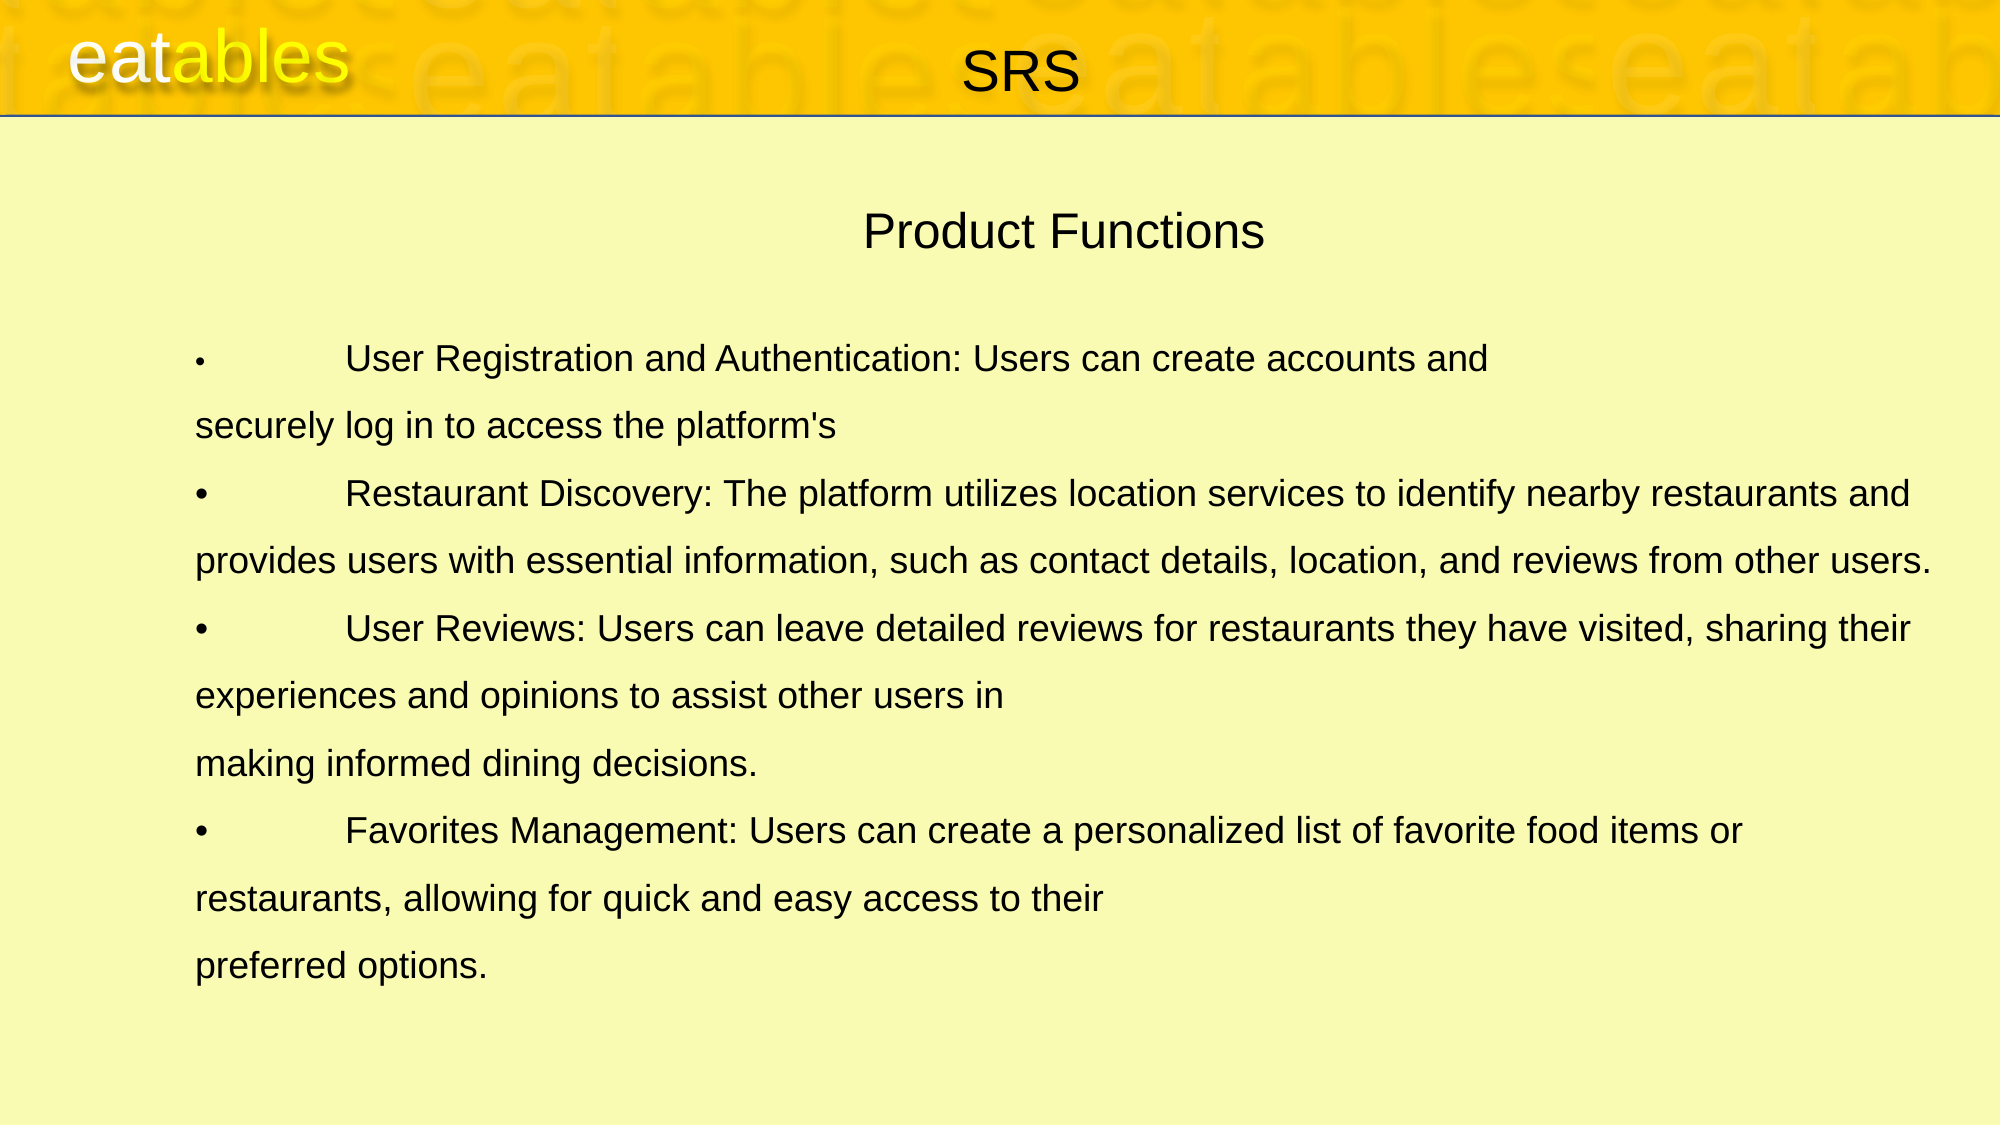

eatables
eatables
eatables
eatables
eatables
eatables
eatables
eatables
eatables
eatables
eatables
eatables
eatables
eatables
eatables
eatables
eatables
eatables
eatables
eatables
eatables
eatables
eatables
eatables
eatables
eatables
eatables
eatables
eatables
eatables
eatables
eatables
eatables
eatables
eatables
eatables
eatables
eatables
eatables
eatables
eatables
eatables
eatables
eatables
eatables

SRS
DIAGRAMS
TESTCASES
eatables
eatables
eatables
eatables
eatables
eatables
eatables
eatables
eatables
eatables
eatables
eatables
eatables
eatables
eatables
eatables
eatables
eatables
eatables
eatables
eatables
eatables
eatables
eatables
eatables
eatables
eatables
eatables
eatables
eatables
eatables
eatables
eatables
eatables
eatables
eatables
eatables
eatables
eatables
eatables
eatables
eatables
eatables
eatables
DOCUMENTATIONS
SRS
Product Functions

•	User Registration and Authentication: Users can create accounts and
securely log in to access the platform's
•	Restaurant Discovery: The platform utilizes location services to identify nearby restaurants and provides users with essential information, such as contact details, location, and reviews from other users.
•	User Reviews: Users can leave detailed reviews for restaurants they have visited, sharing their experiences and opinions to assist other users in
making informed dining decisions.
•	Favorites Management: Users can create a personalized list of favorite food items or restaurants, allowing for quick and easy access to their
preferred options.

 Language(s) to be used

Front-end : HTML, CSS & JavaScript
Back-end : PHP
Database : MySQL